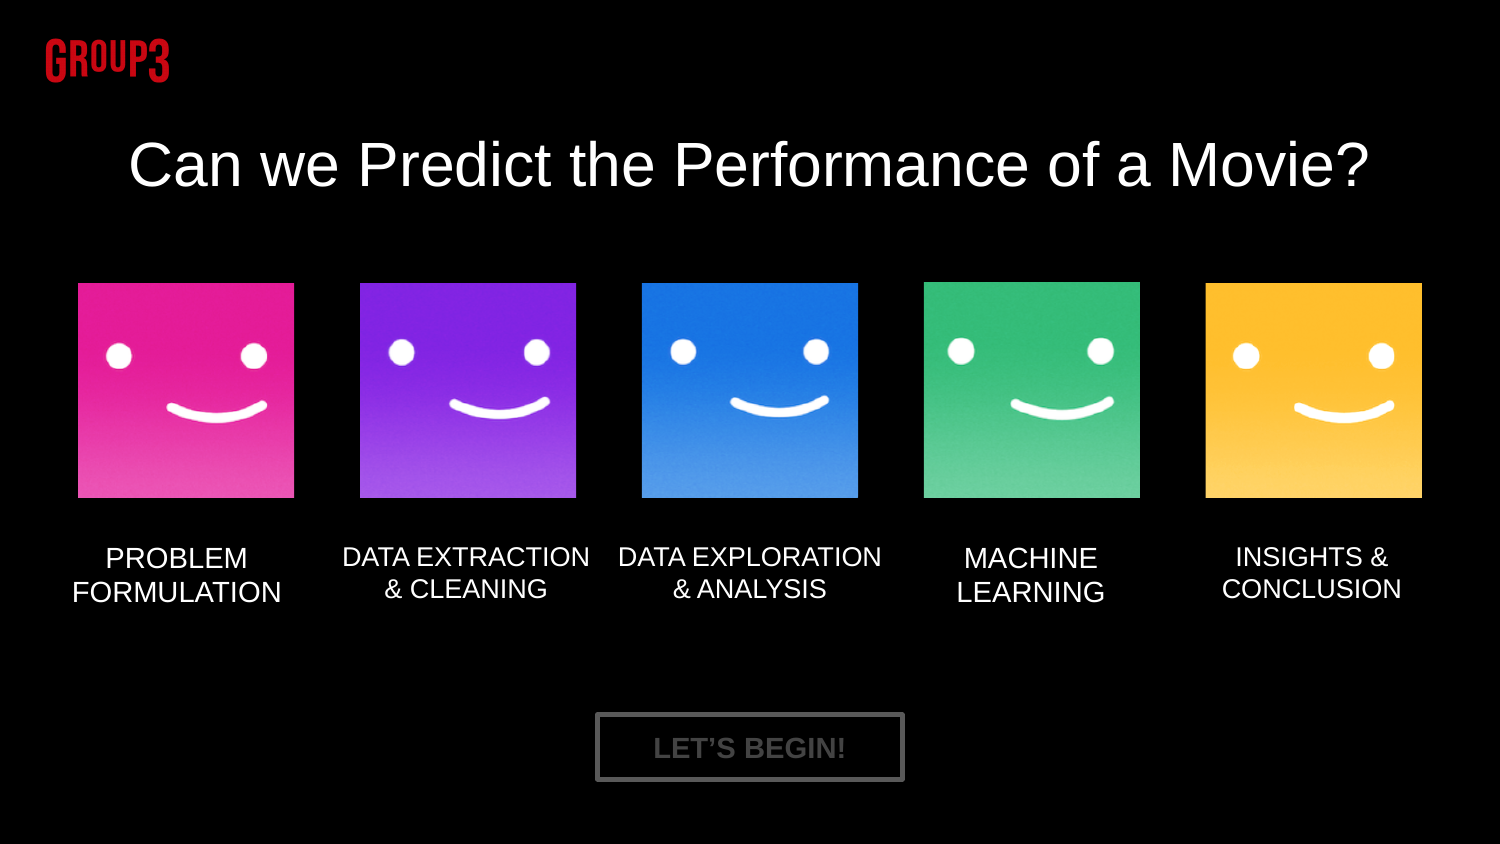

Can we Predict the Performance of a Movie?
PROBLEM FORMULATION
DATA EXTRACTION & CLEANING
DATA EXPLORATION & ANALYSIS
MACHINE LEARNING
INSIGHTS & CONCLUSION